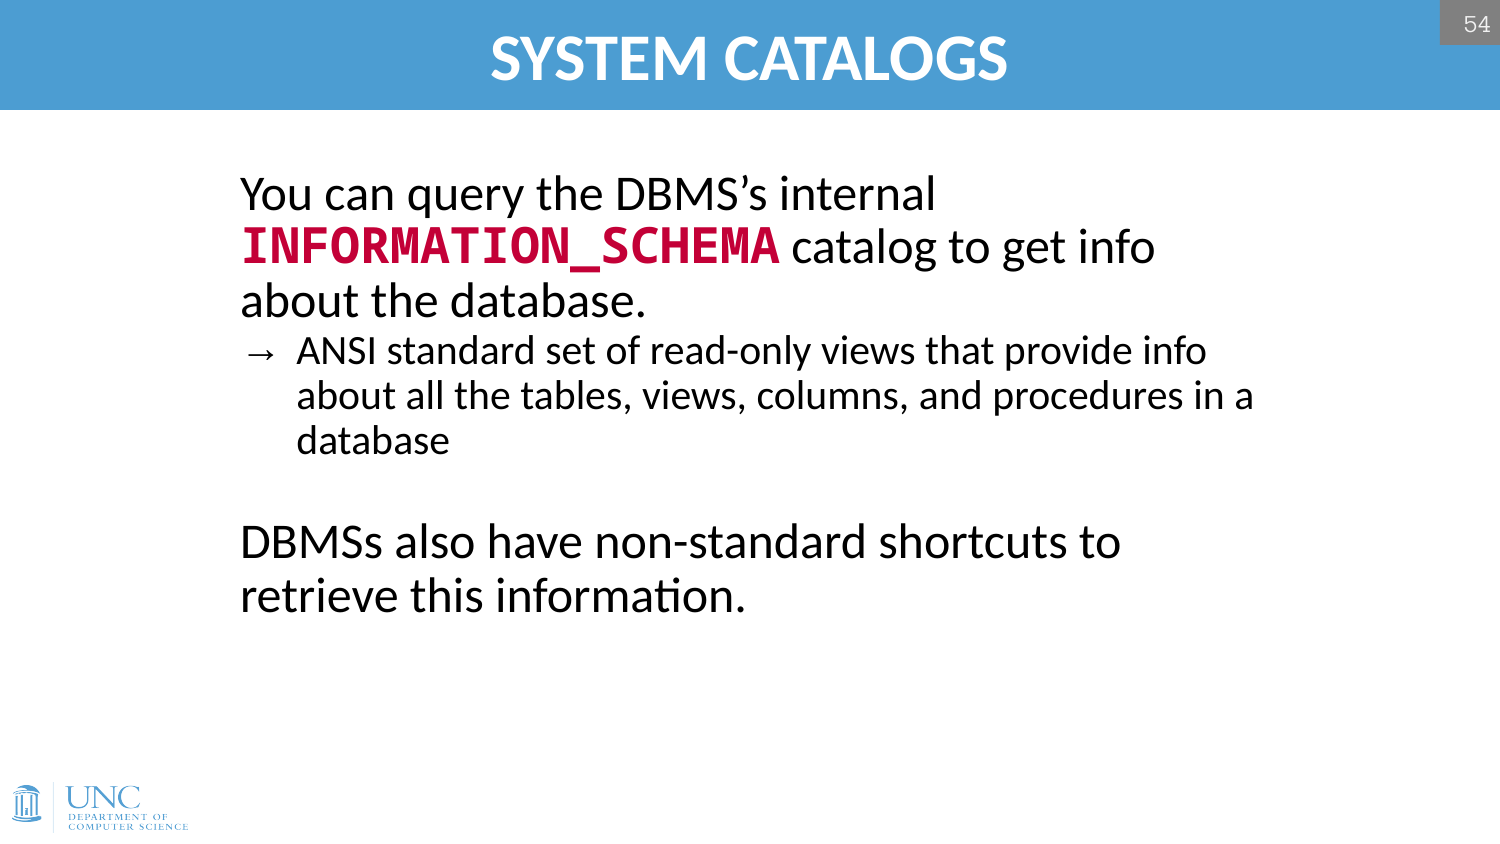

54
# SYSTEM CATALOGS
You can query the DBMS’s internal INFORMATION_SCHEMA catalog to get info about the database.
ANSI standard set of read-only views that provide info about all the tables, views, columns, and procedures in a database

DBMSs also have non-standard shortcuts to retrieve this information.